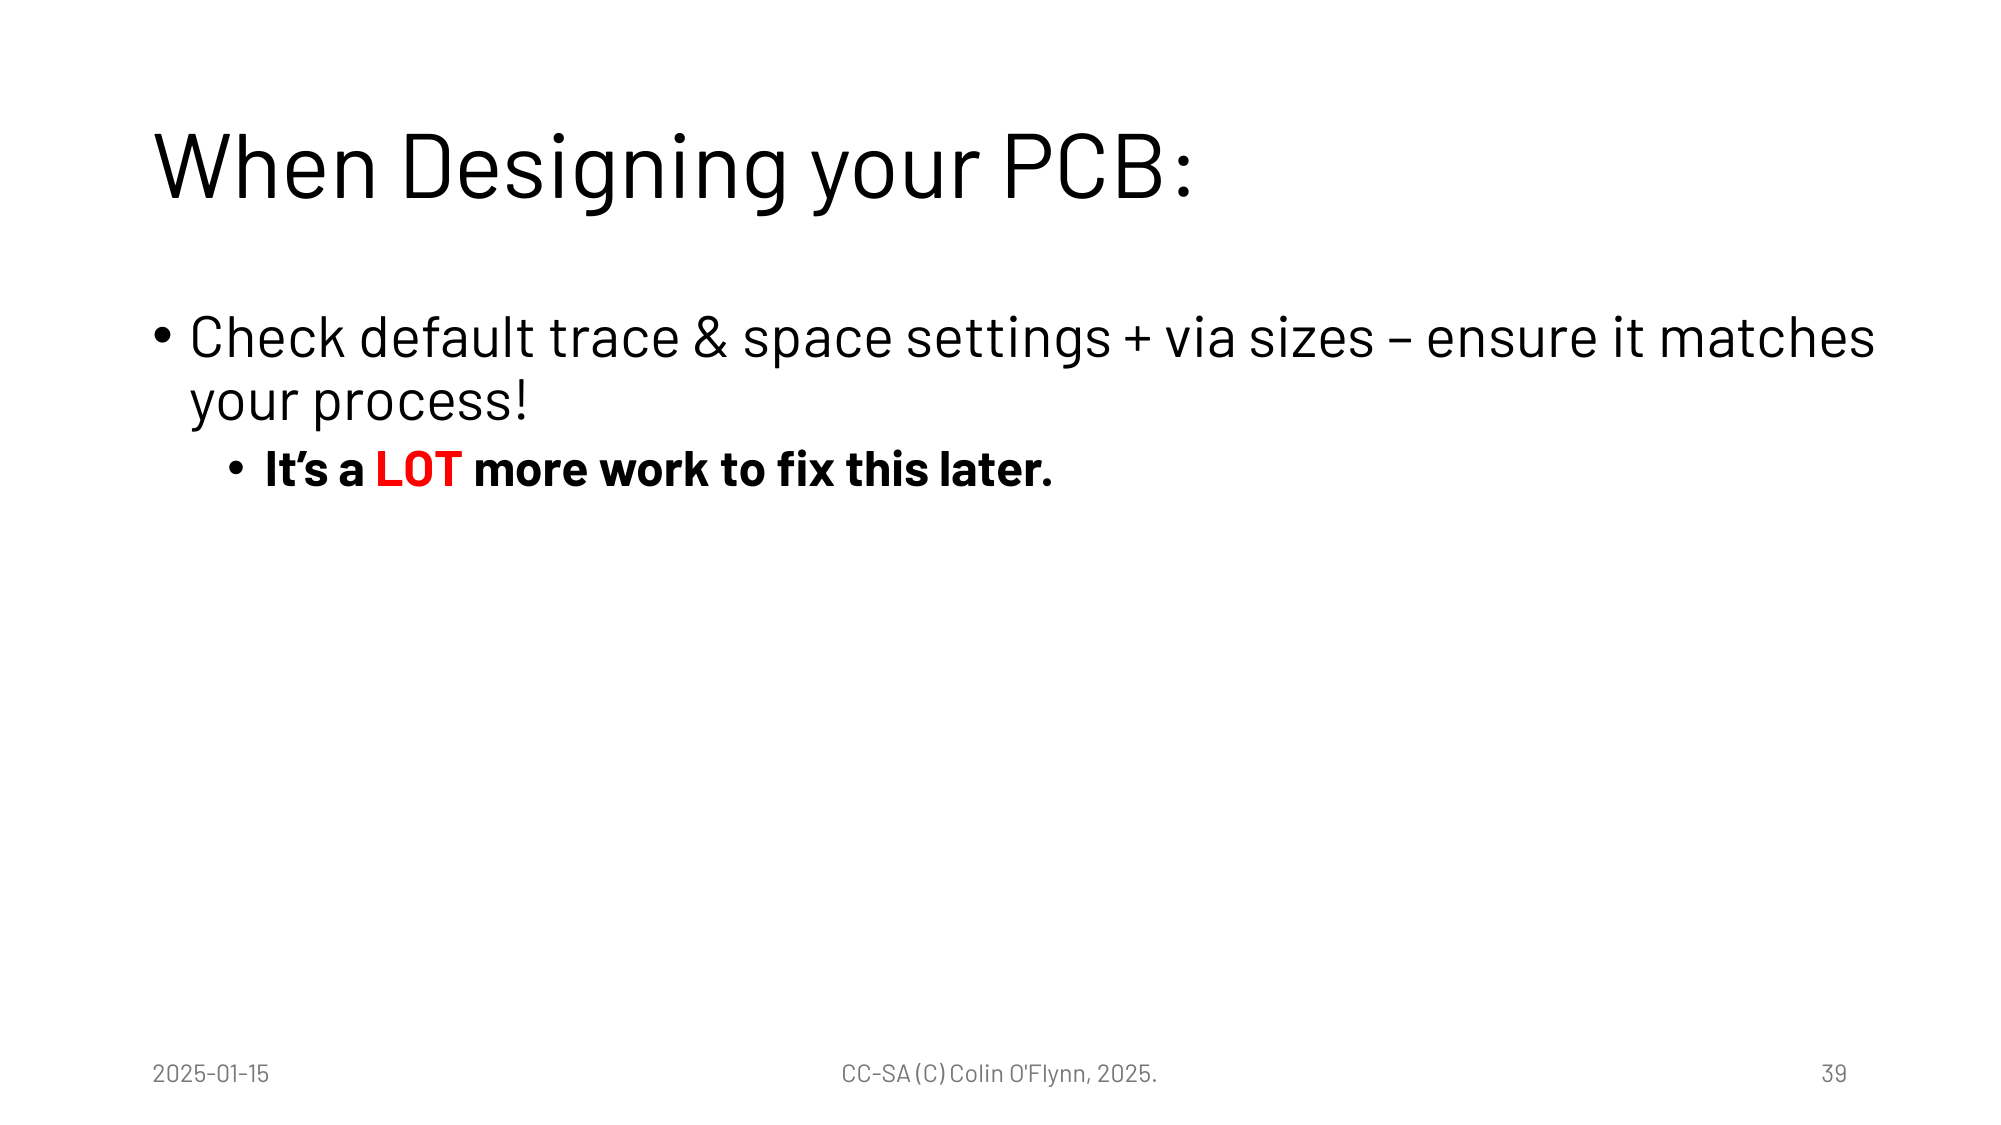

# When Designing your PCB:
Check default trace & space settings + via sizes – ensure it matches your process!
It’s a LOT more work to fix this later.
2025-01-15
CC-SA (C) Colin O'Flynn, 2025.
39